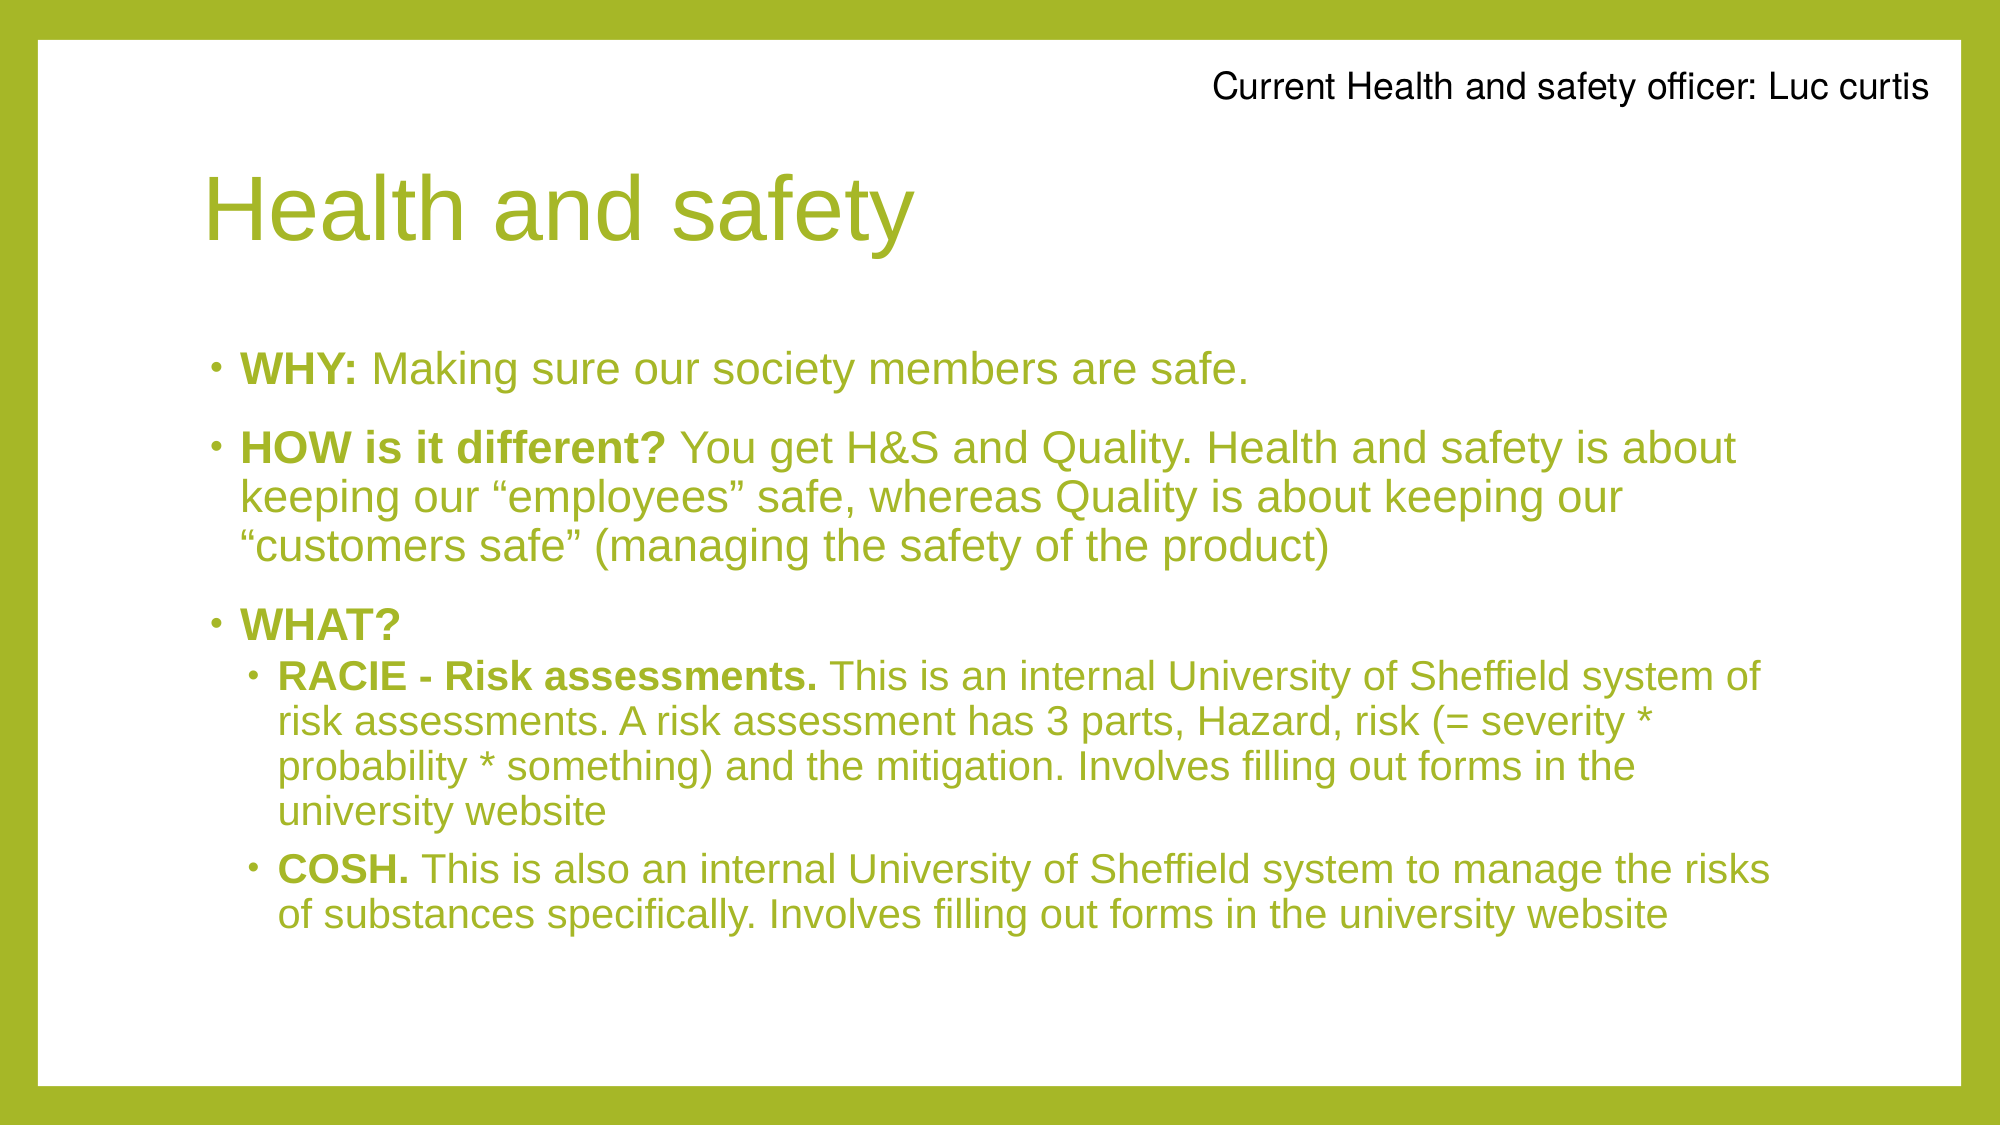

Current Health and safety officer: Luc curtis
# Health and safety
WHY: Making sure our society members are safe.
HOW is it different? You get H&S and Quality. Health and safety is about keeping our “employees” safe, whereas Quality is about keeping our “customers safe” (managing the safety of the product)
WHAT?
RACIE - Risk assessments. This is an internal University of Sheffield system of risk assessments. A risk assessment has 3 parts, Hazard, risk (= severity * probability * something) and the mitigation. Involves filling out forms in the university website
COSH. This is also an internal University of Sheffield system to manage the risks of substances specifically. Involves filling out forms in the university website